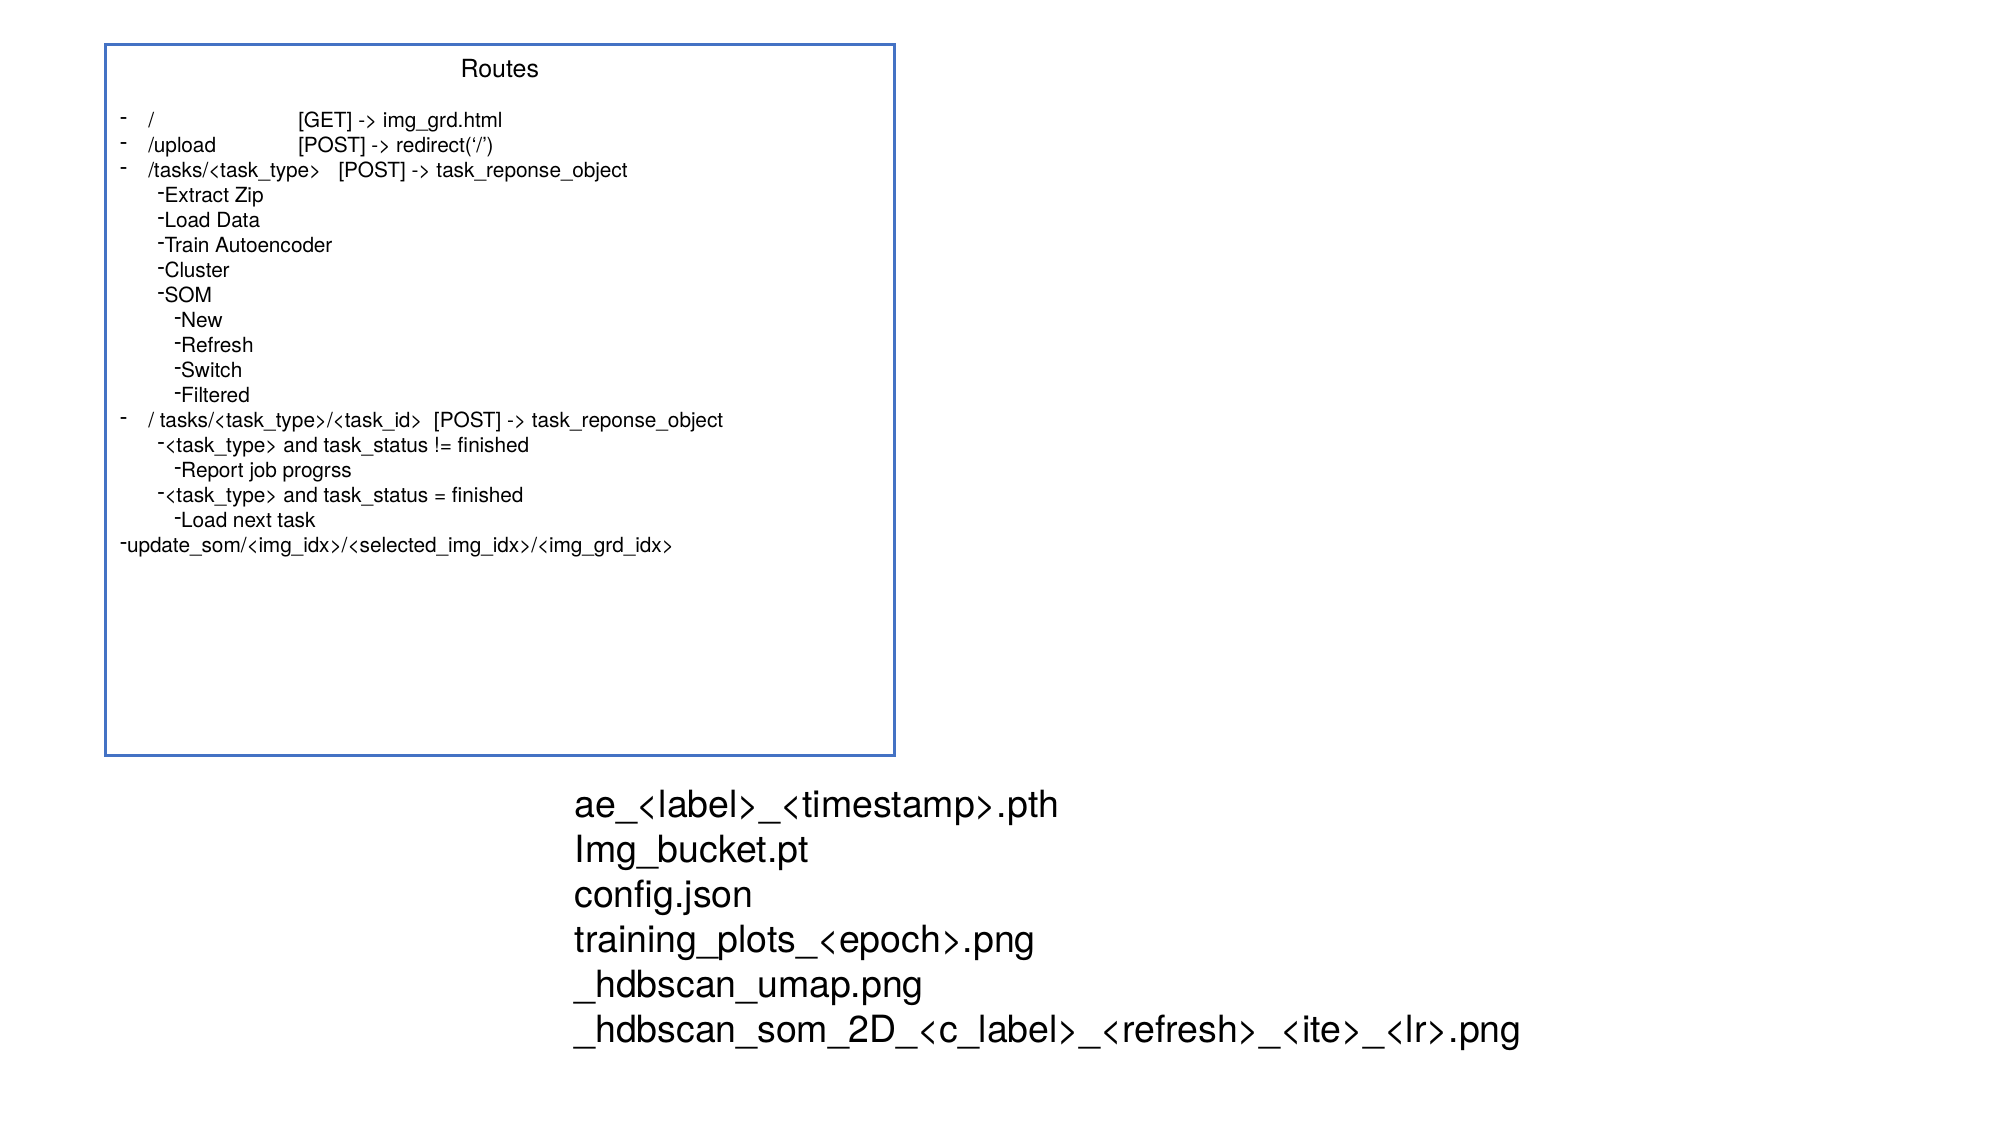

Routes

/	[GET] -> img_grd.html
/upload 	[POST] -> redirect(‘/’)
/tasks/<task_type>   [POST] -> task_reponse_object
Extract Zip
Load Data
Train Autoencoder
Cluster
SOM
New
Refresh
Switch
Filtered
/ tasks/<task_type>/<task_id>  [POST] -> task_reponse_object
<task_type> and task_status != finished
Report job progrss
<task_type> and task_status = finished
Load next task
update_som/<img_idx>/<selected_img_idx>/<img_grd_idx>

ae_<label>_<timestamp>.pth
Img_bucket.pt
config.json
training_plots_<epoch>.png
_hdbscan_umap.png
_hdbscan_som_2D_<c_label>_<refresh>_<ite>_<lr>.png